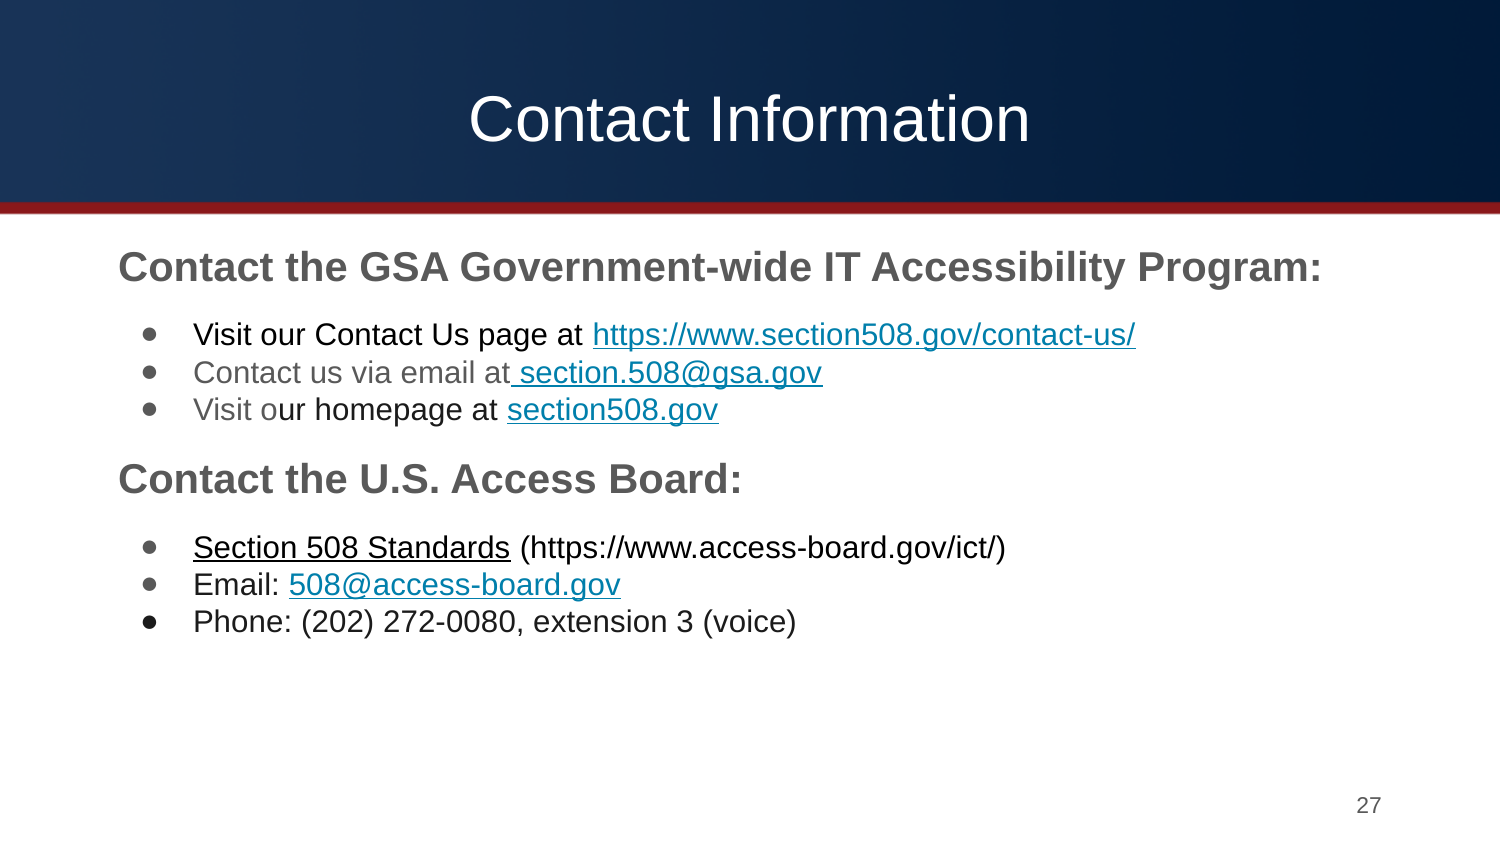

# Contact Information
Contact the GSA Government-wide IT Accessibility Program:
Visit our Contact Us page at https://www.section508.gov/contact-us/
Contact us via email at section.508@gsa.gov
Visit our homepage at section508.gov
Contact the U.S. Access Board:
Section 508 Standards (https://www.access-board.gov/ict/)
Email: 508@access-board.gov
Phone: (202) 272-0080, extension 3 (voice)

27